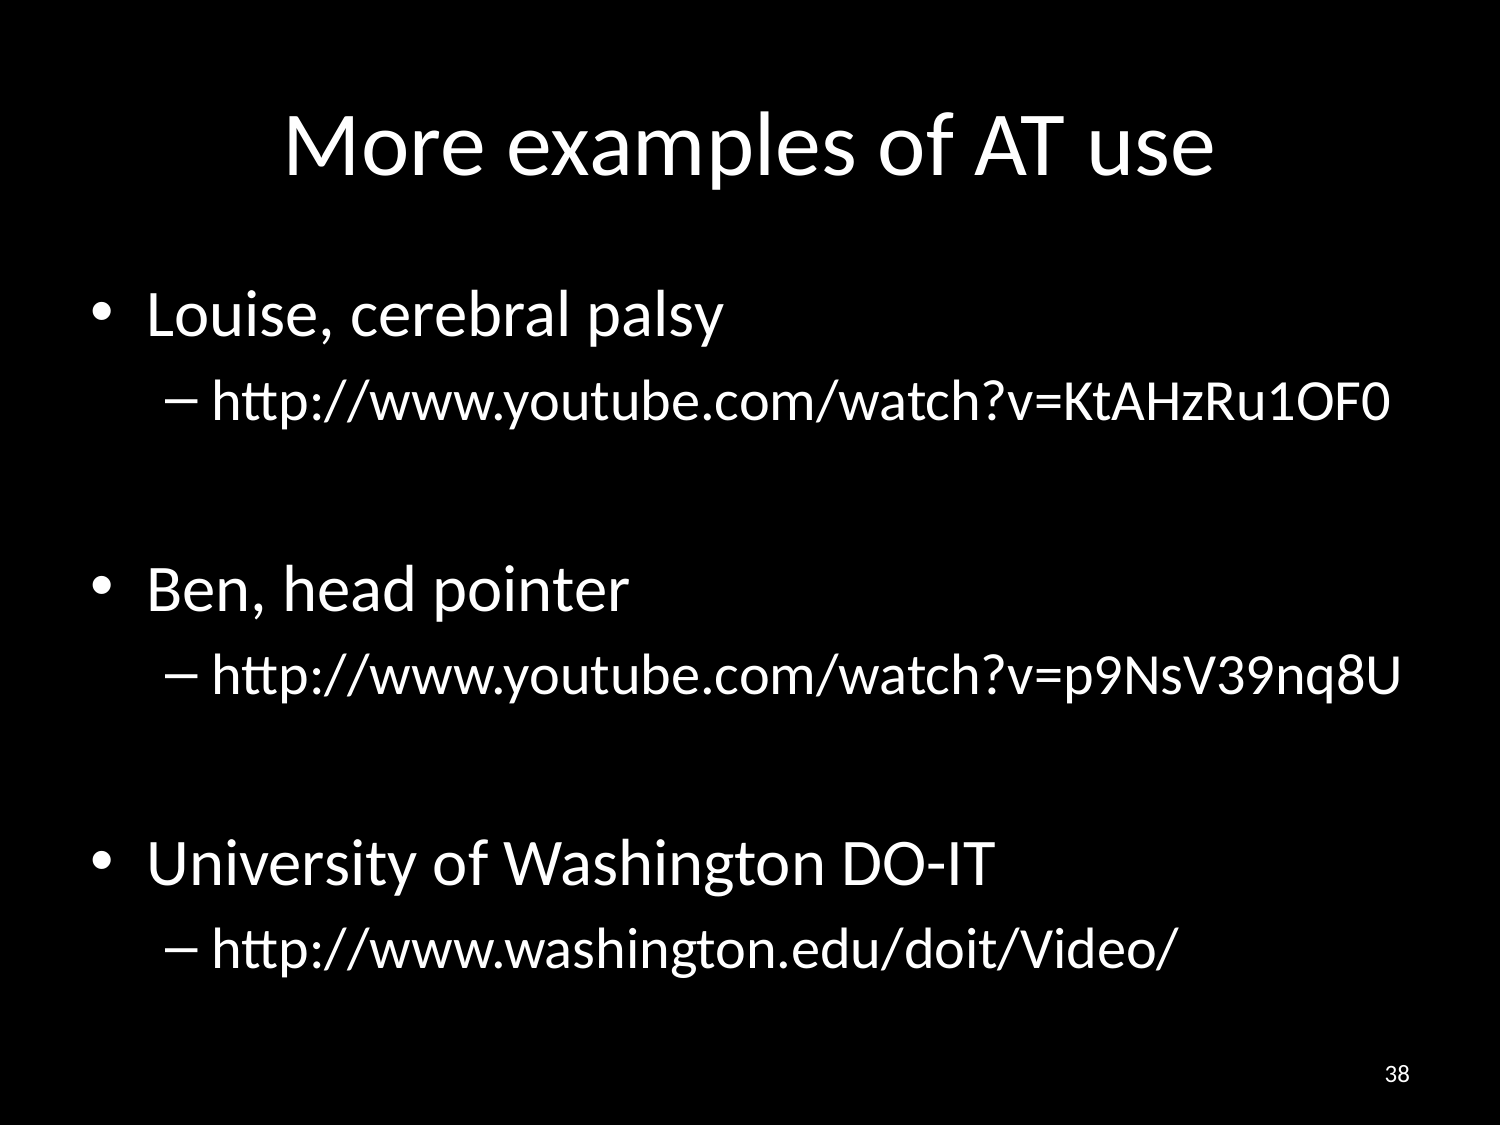

# More examples of AT use
Louise, cerebral palsy
http://www.youtube.com/watch?v=KtAHzRu1OF0

Ben, head pointer
http://www.youtube.com/watch?v=p9NsV39nq8U

University of Washington DO-IT
http://www.washington.edu/doit/Video/

38